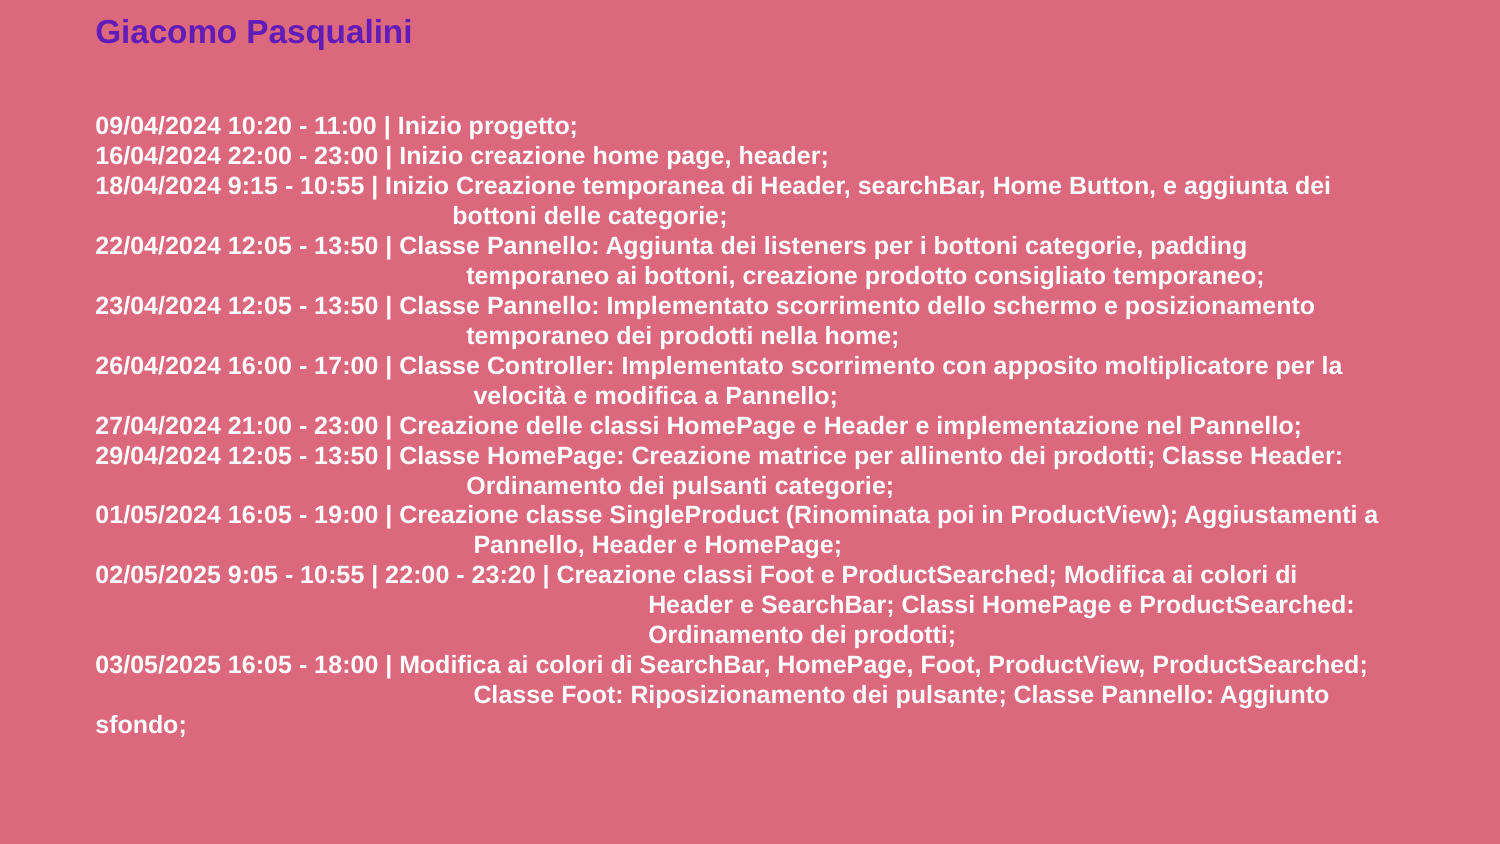

# Giacomo Pasqualini

09/04/2024 10:20 - 11:00 | Inizio progetto;
16/04/2024 22:00 - 23:00 | Inizio creazione home page, header;
18/04/2024 9:15 - 10:55 | Inizio Creazione temporanea di Header, searchBar, Home Button, e aggiunta dei
                                                   bottoni delle categorie;
22/04/2024 12:05 - 13:50 | Classe Pannello: Aggiunta dei listeners per i bottoni categorie, padding
                                                     temporaneo ai bottoni, creazione prodotto consigliato temporaneo;
23/04/2024 12:05 - 13:50 | Classe Pannello: Implementato scorrimento dello schermo e posizionamento
                                                     temporaneo dei prodotti nella home;
26/04/2024 16:00 - 17:00 | Classe Controller: Implementato scorrimento con apposito moltiplicatore per la
                                                      velocità e modifica a Pannello;
27/04/2024 21:00 - 23:00 | Creazione delle classi HomePage e Header e implementazione nel Pannello;
29/04/2024 12:05 - 13:50 | Classe HomePage: Creazione matrice per allinento dei prodotti; Classe Header:
                                                     Ordinamento dei pulsanti categorie;
01/05/2024 16:05 - 19:00 | Creazione classe SingleProduct (Rinominata poi in ProductView); Aggiustamenti a
                                                      Pannello, Header e HomePage;
02/05/2025 9:05 - 10:55 | 22:00 - 23:20 | Creazione classi Foot e ProductSearched; Modifica ai colori di
                                                                               Header e SearchBar; Classi HomePage e ProductSearched:
                                                                               Ordinamento dei prodotti;
03/05/2025 16:05 - 18:00 | Modifica ai colori di SearchBar, HomePage, Foot, ProductView, ProductSearched;
                                                      Classe Foot: Riposizionamento dei pulsante; Classe Pannello: Aggiunto sfondo;